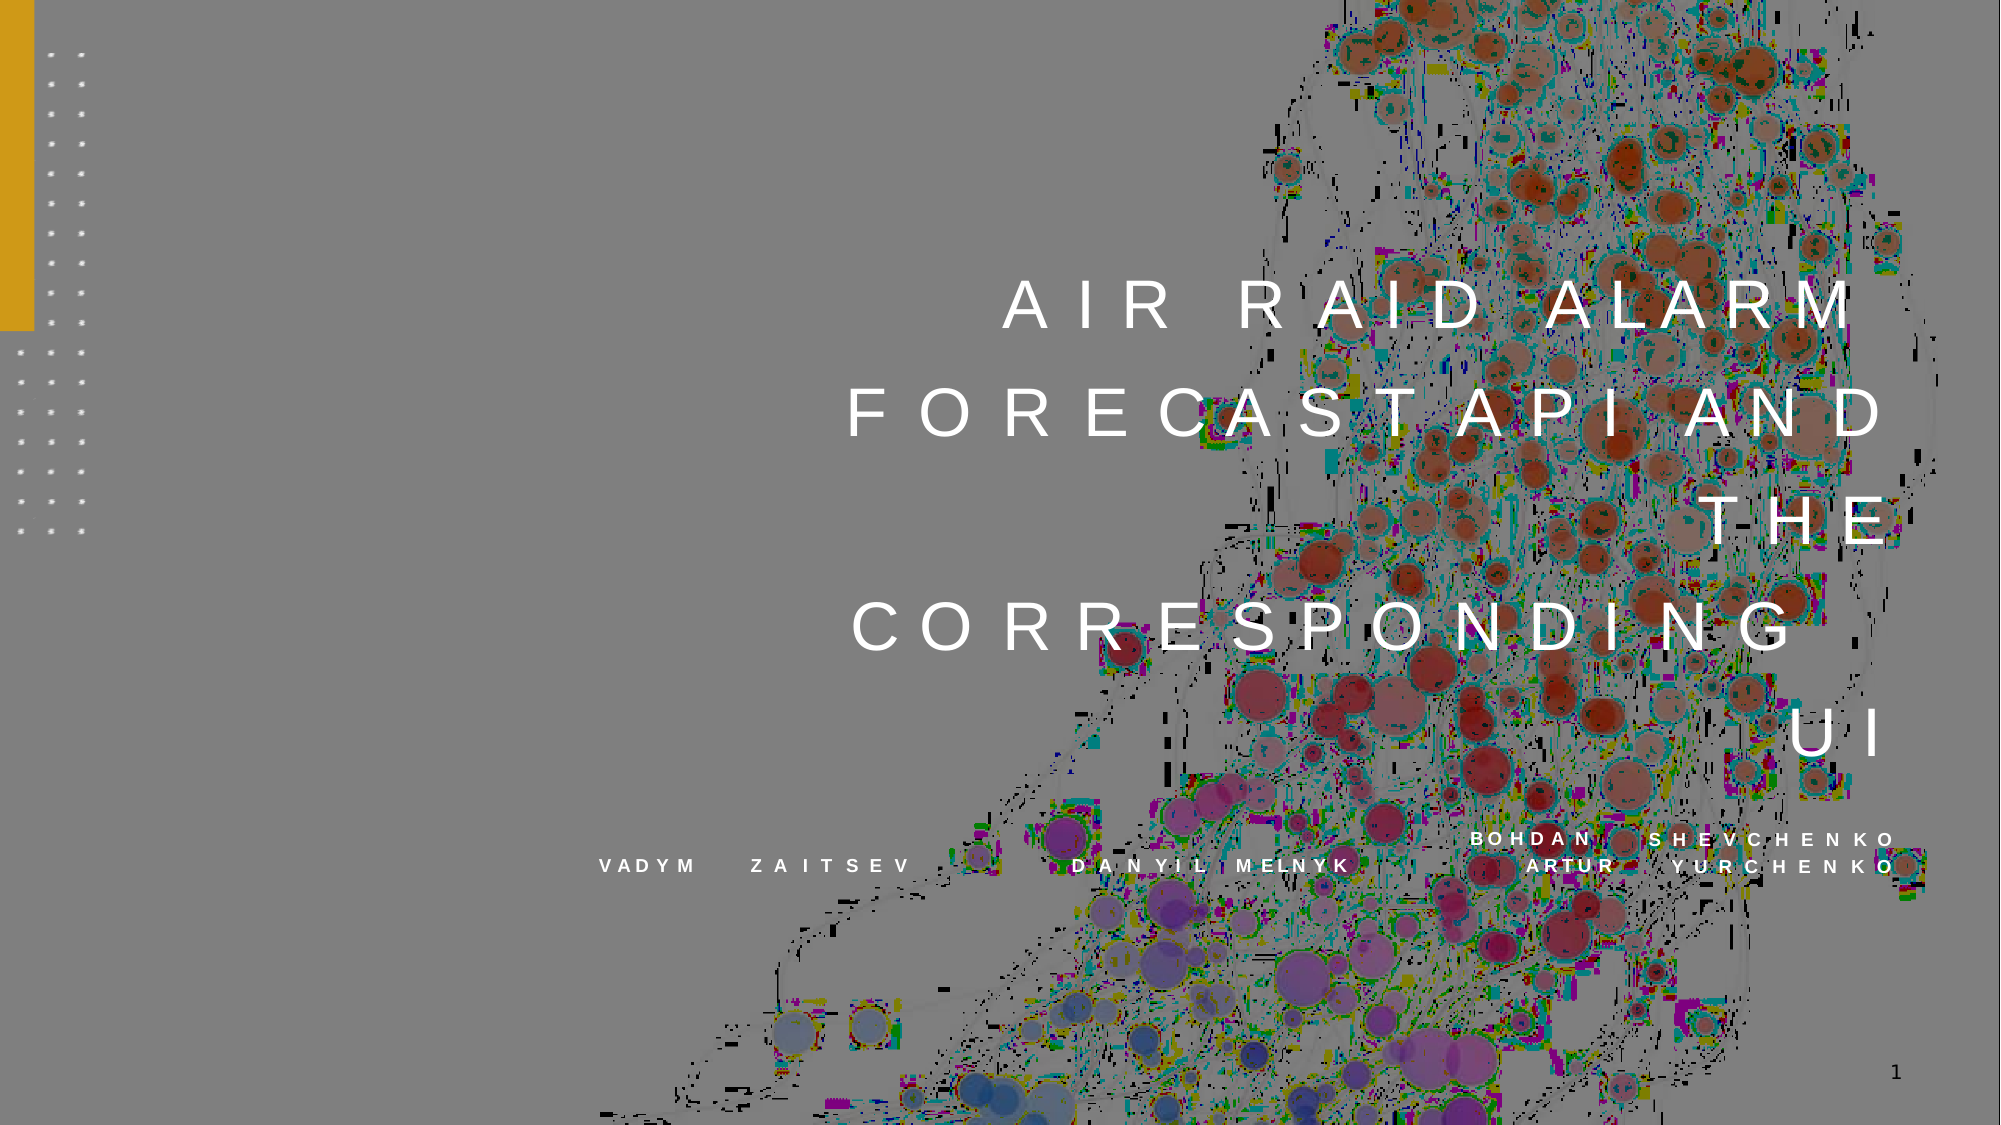

# A I R	R  A I D	A L A R M
F  O R   E  C A S  T	A P I	A N D
T H E  C O R   R   E  S  P  O N D I  N G	U I

S   H  E   V  C   H  E   N  K  O
Y  U  R   C   H  E   N  K  O
B O H D A N
A R T U R
V A D Y M
Z  A   I  T   S  E   V	D  A   N  Y I  L	M E L N Y K

1